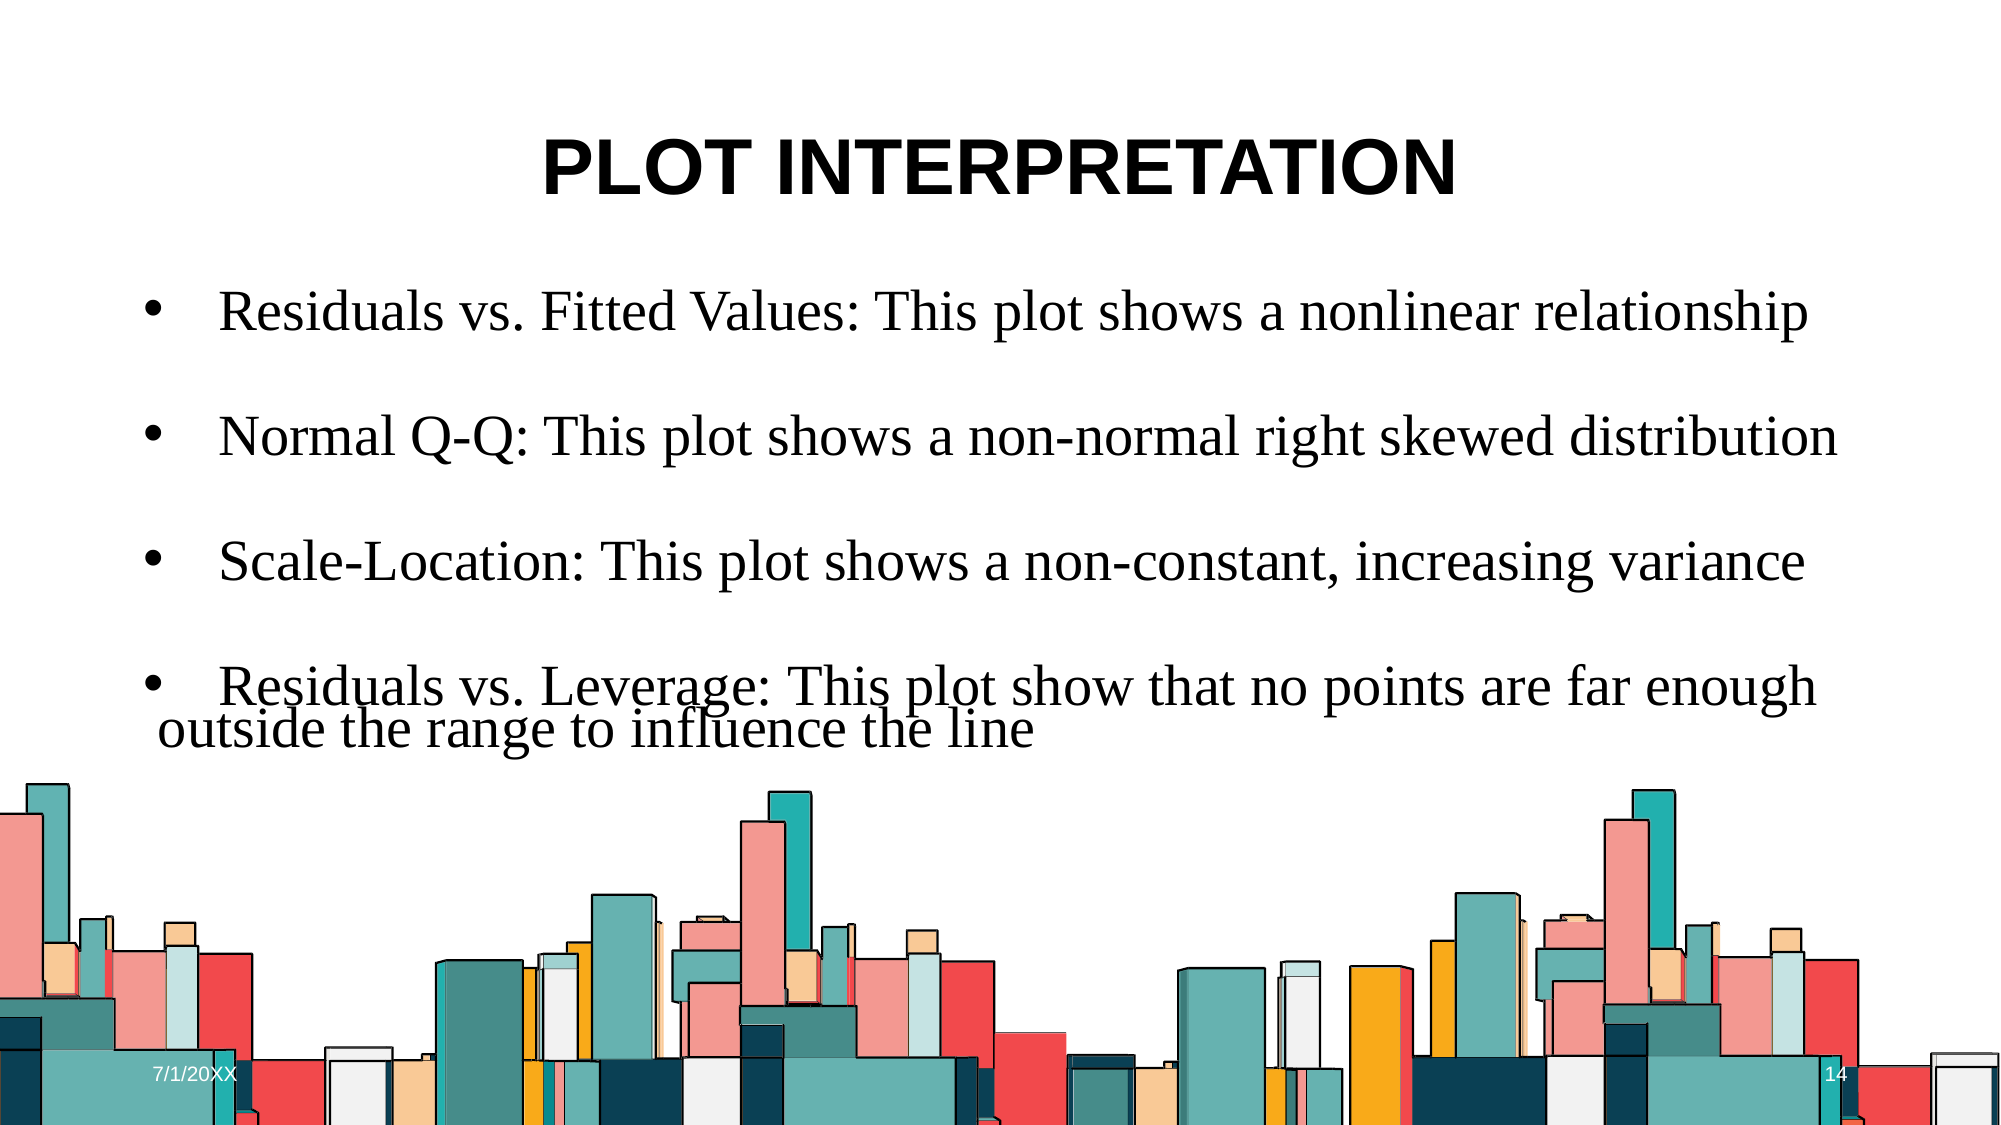

# Plot interpretation

Residuals vs. Fitted Values: This plot shows a nonlinear relationship

Normal Q-Q: This plot shows a non-normal right skewed distribution

Scale-Location: This plot shows a non-constant, increasing variance

Residuals vs. Leverage: This plot show that no points are far enough
 outside the range to influence the line
7/1/20XX
14